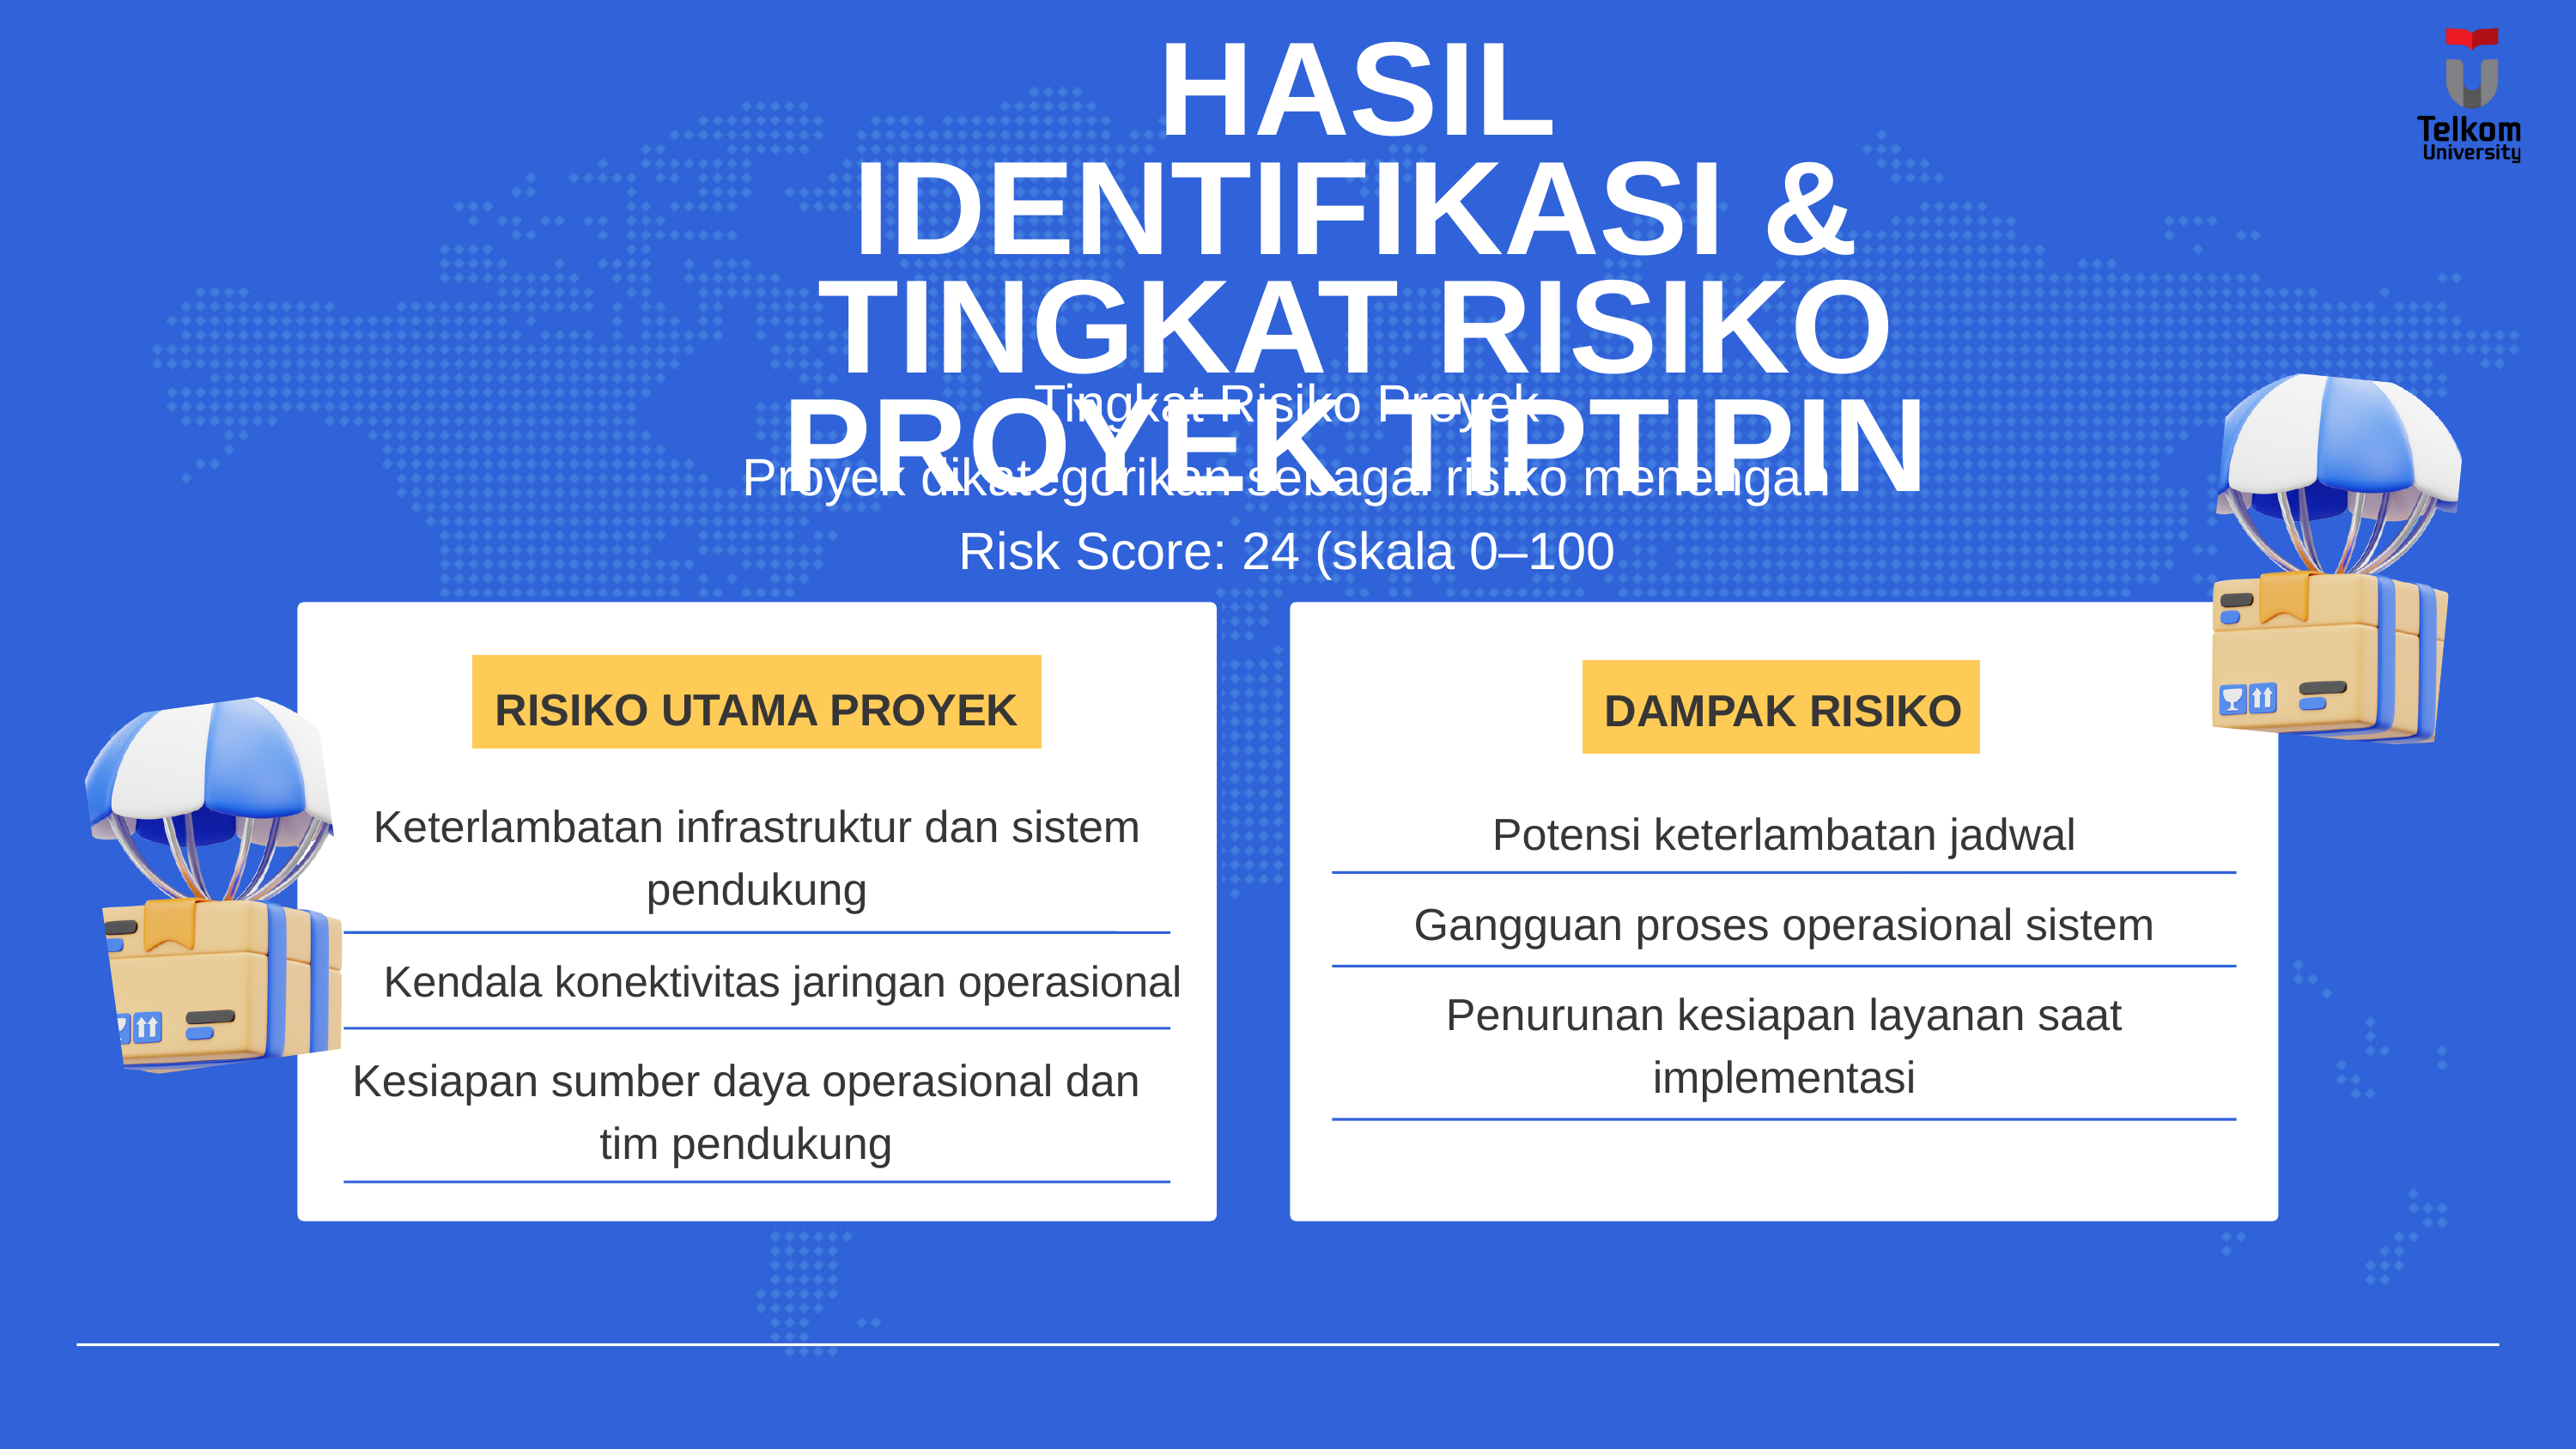

HASIL IDENTIFIKASI & TINGKAT RISIKO PROYEK TIPTIPIN

Tingkat Risiko Proyek
Proyek dikategorikan sebagai risiko menengah
Risk Score: 24 (skala 0–100

RISIKO UTAMA PROYEK
DAMPAK RISIKO

Keterlambatan infrastruktur dan sistem pendukung
Potensi keterlambatan jadwal

Gangguan proses operasional sistem

Kendala konektivitas jaringan operasional

Penurunan kesiapan layanan saat implementasi

Kesiapan sumber daya operasional dan tim pendukung